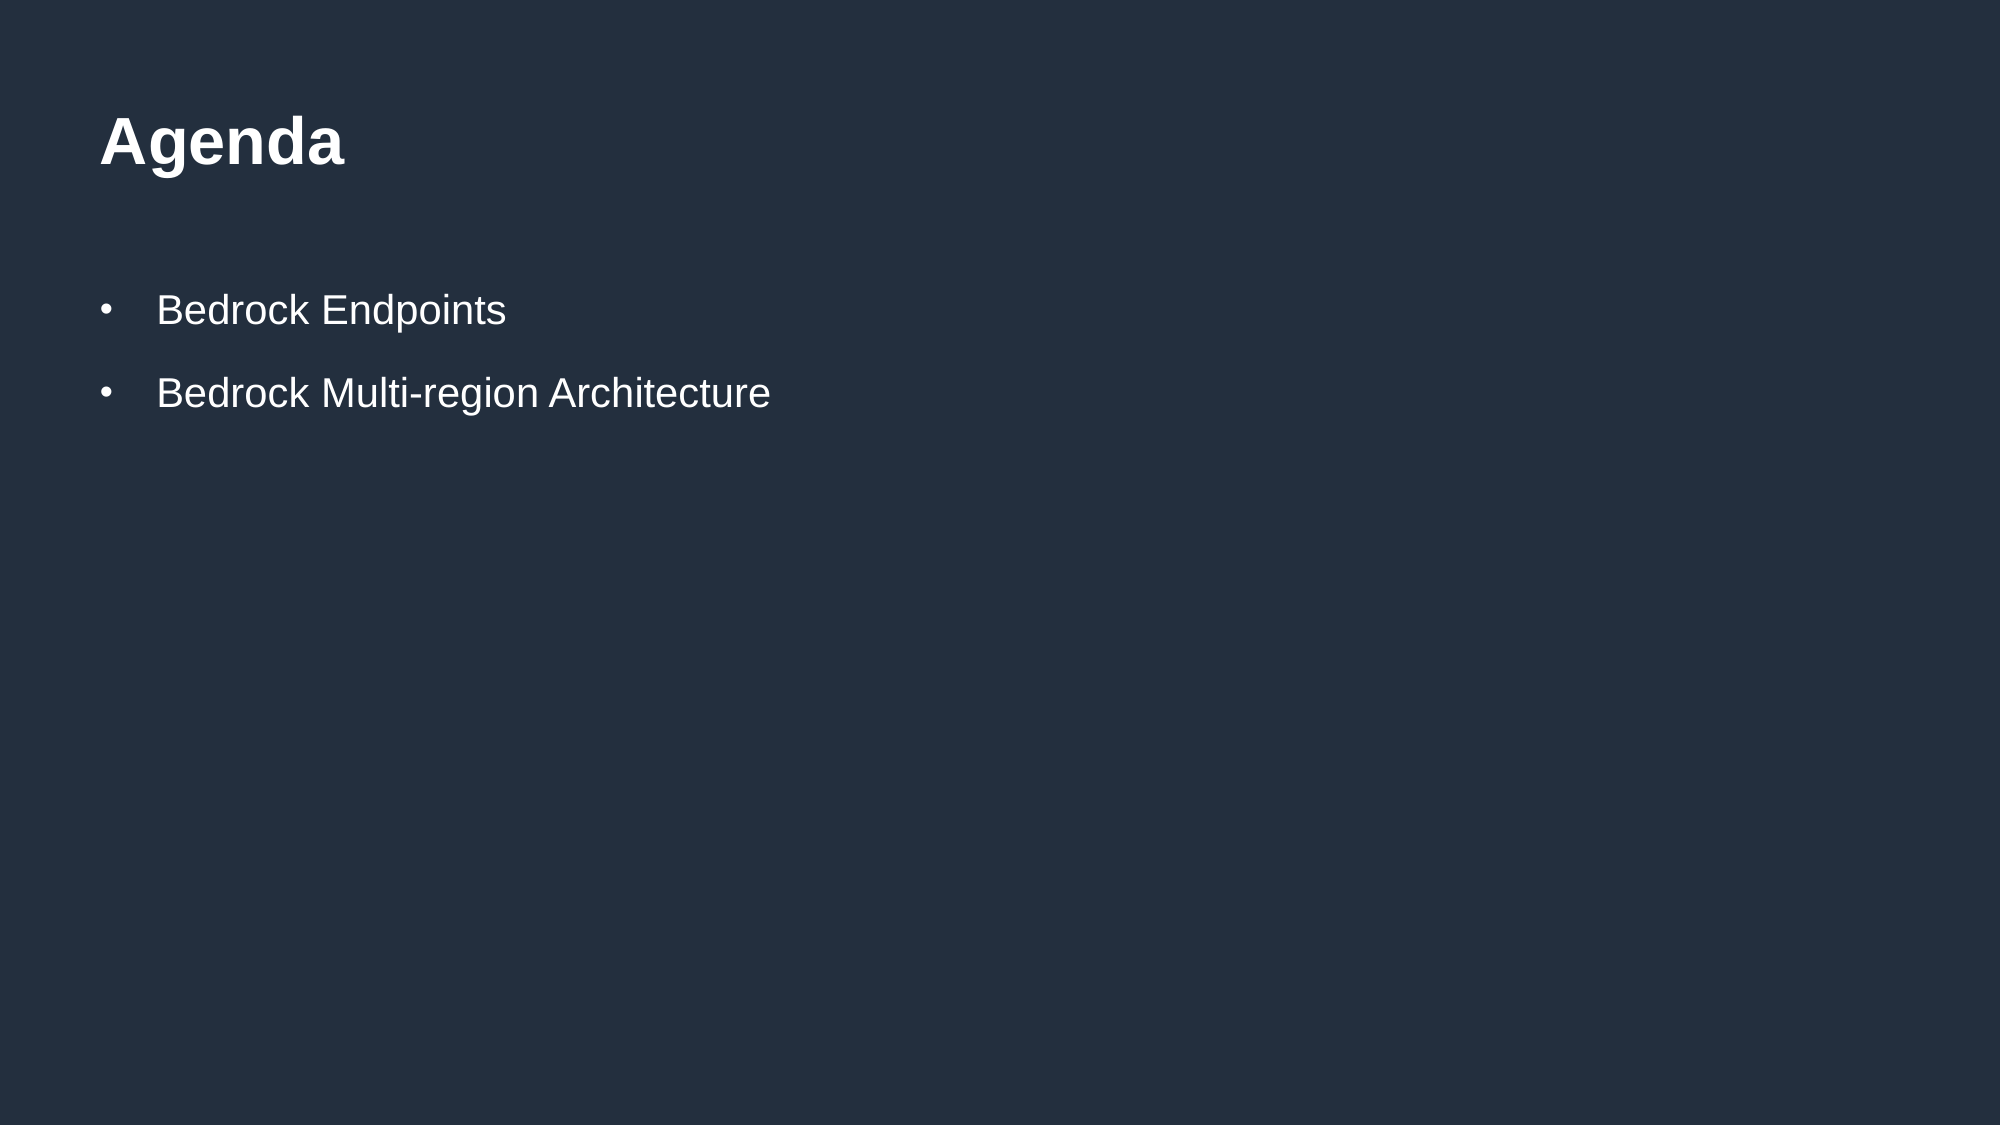

# Agenda
Bedrock Endpoints
Bedrock Multi-region Architecture